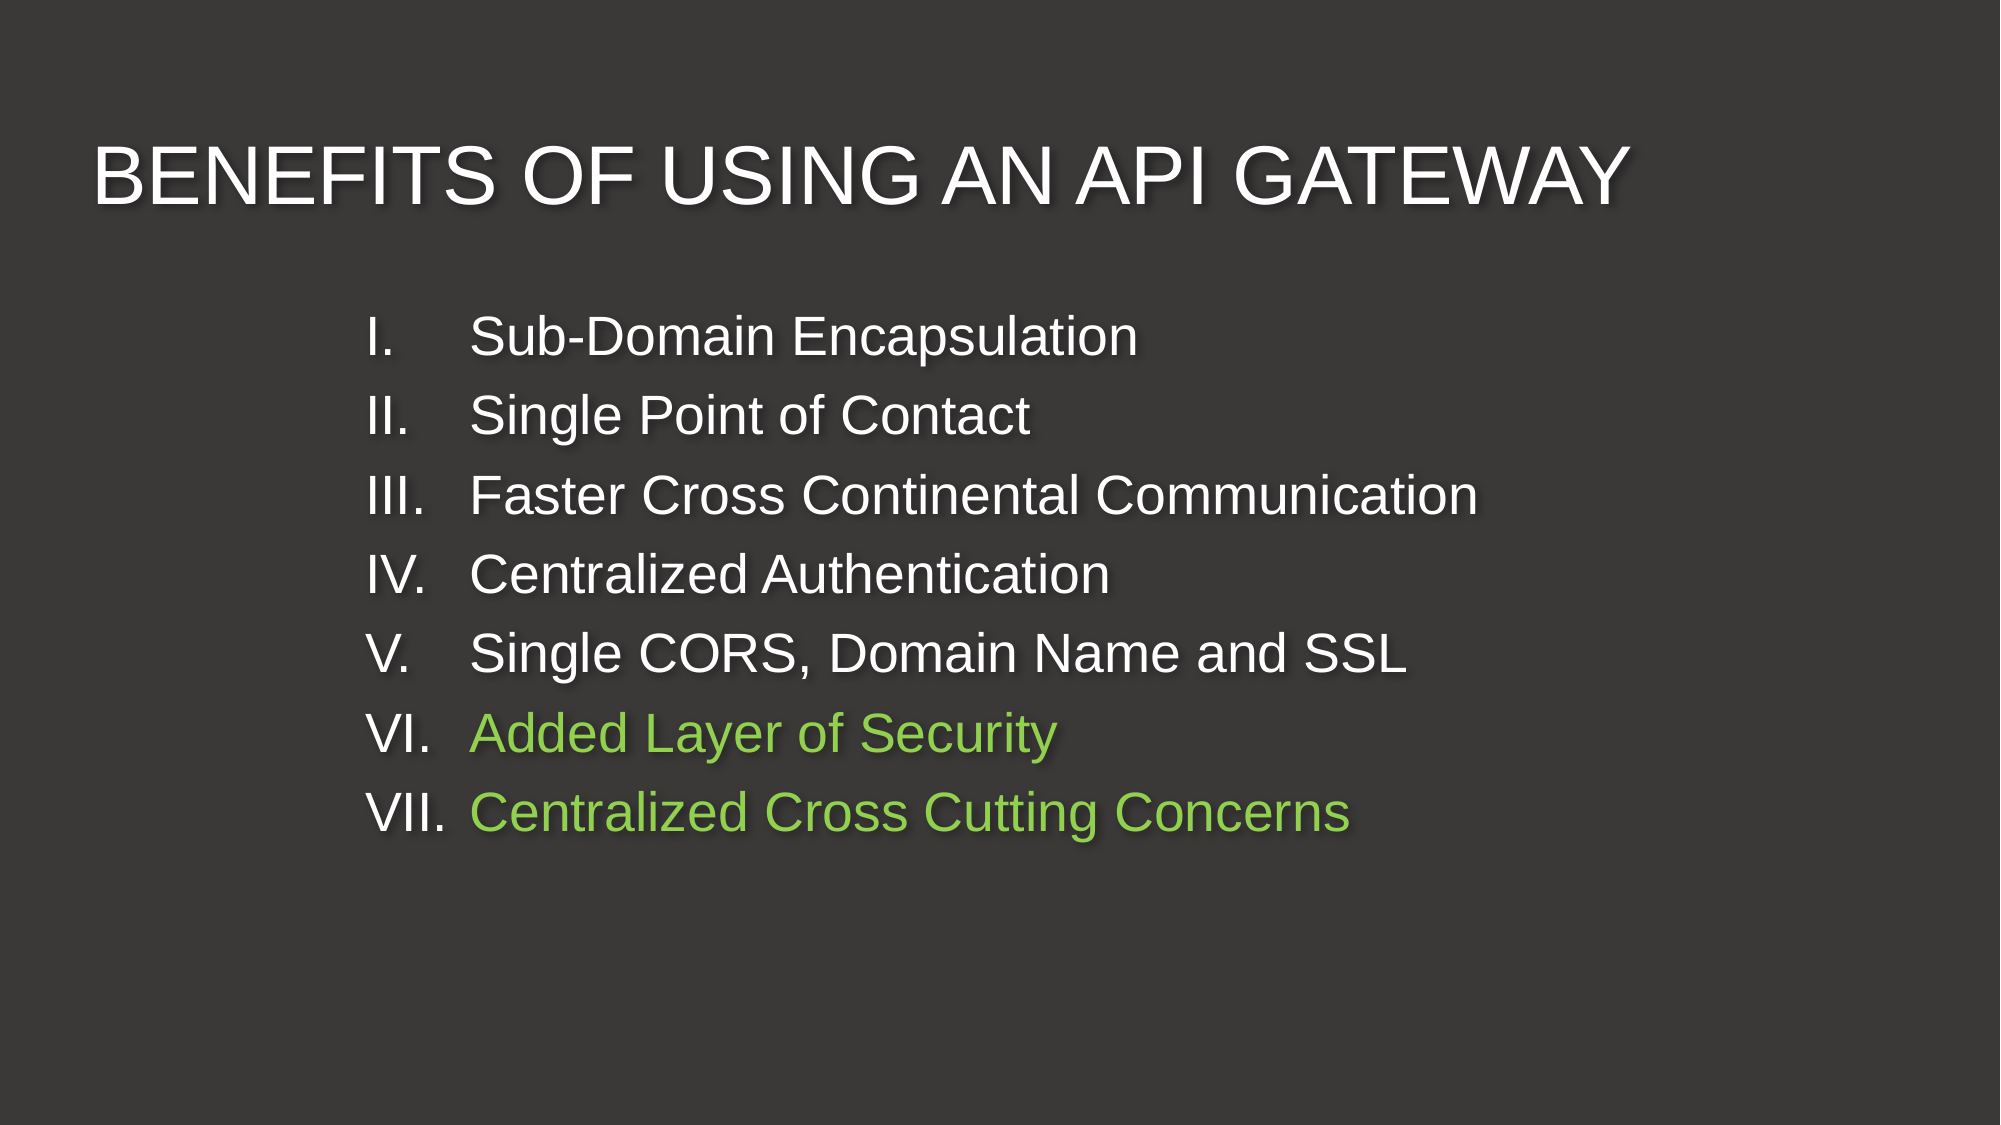

BENEFITS OF USING AN API GATEWAY
 Sub-Domain Encapsulation
 Single Point of Contact
 Faster Cross Continental Communication
 Centralized Authentication
 Single CORS, Domain Name and SSL
 Added Layer of Security
 Centralized Cross Cutting Concerns